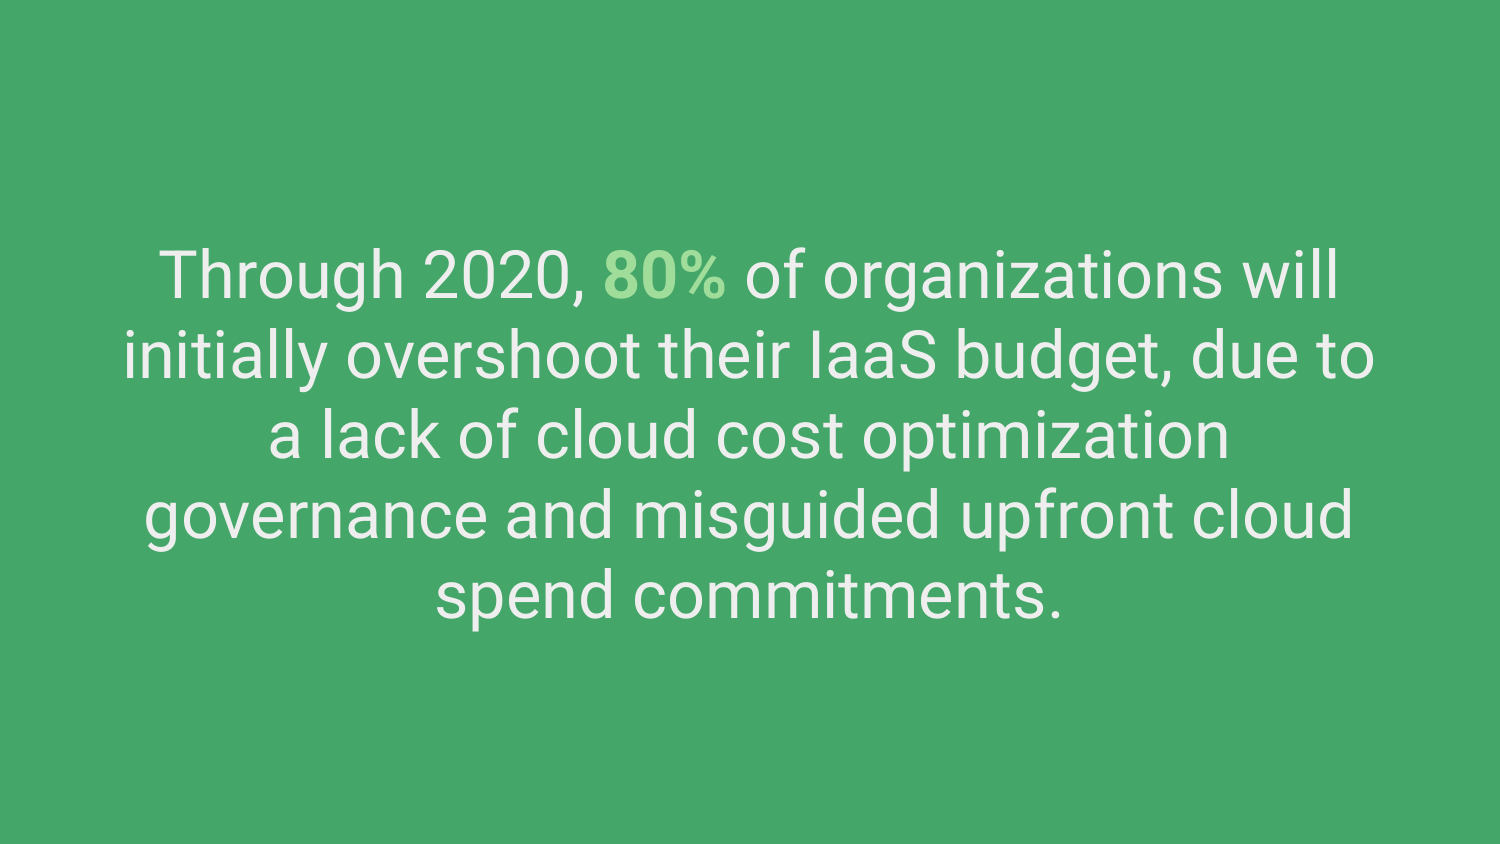

# Through 2020, 80% of organizations will initially overshoot their IaaS budget, due to a lack of cloud cost optimization governance and misguided upfront cloud spend commitments.